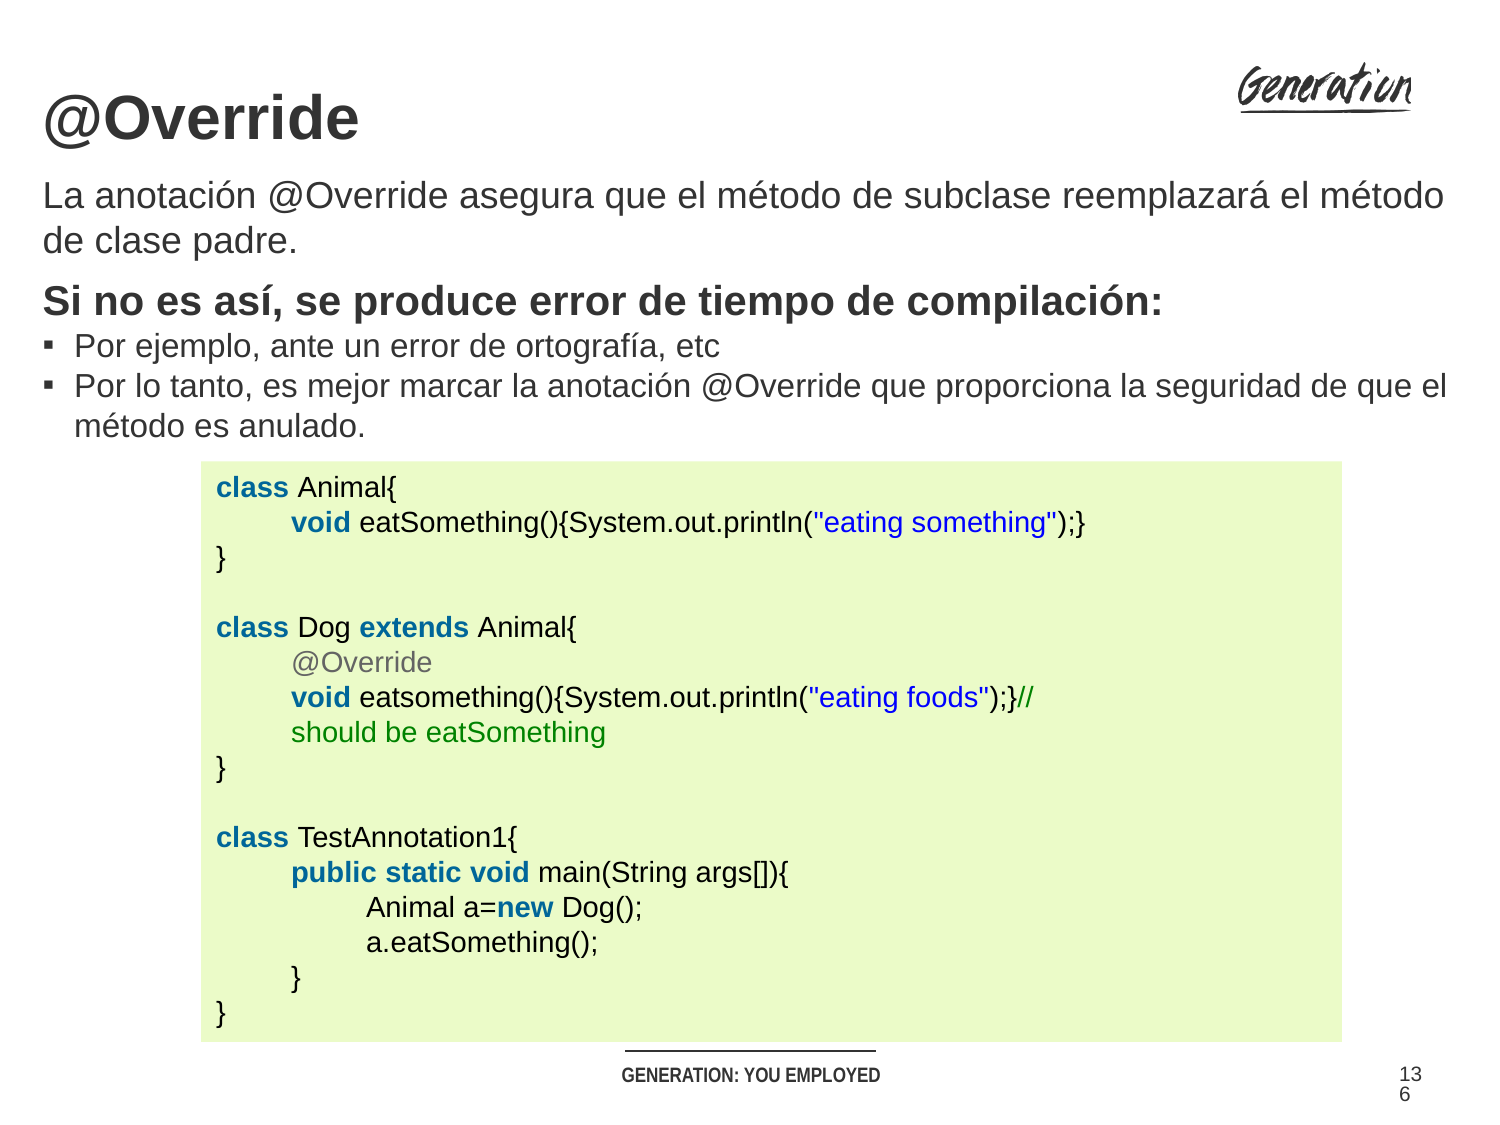

@Override
La anotación @Override asegura que el método de subclase reemplazará el método de clase padre.
Si no es así, se produce error de tiempo de compilación:
Por ejemplo, ante un error de ortografía, etc
Por lo tanto, es mejor marcar la anotación @Override que proporciona la seguridad de que el método es anulado.
class Animal{
void eatSomething(){System.out.println("eating something");}
}

class Dog extends Animal{
@Override
void eatsomething(){System.out.println("eating foods");}//should be eatSomething
}

class TestAnnotation1{
public static void main(String args[]){
Animal a=new Dog();
a.eatSomething();
}
}